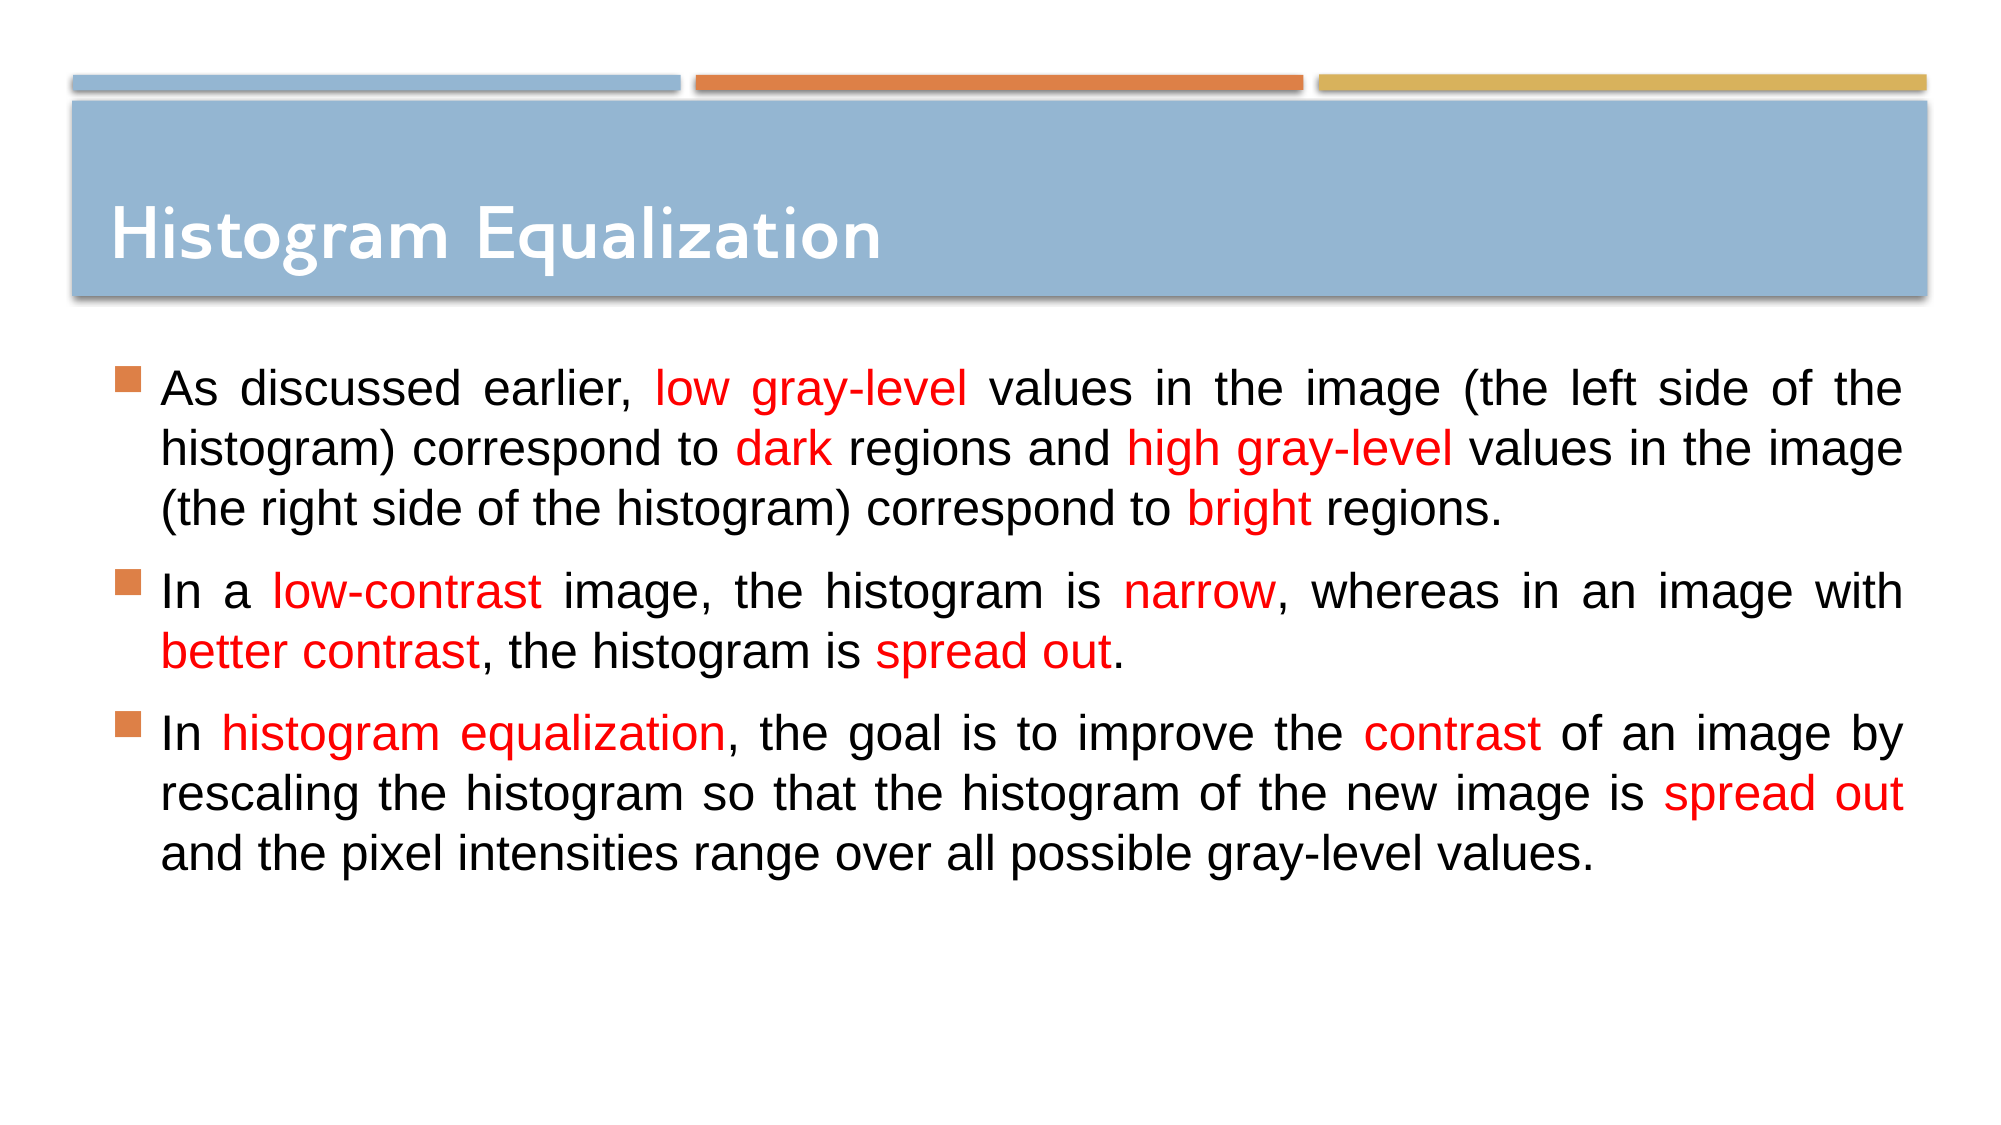

# Histogram Equalization
As discussed earlier, low gray-level values in the image (the left side of the histogram) correspond to dark regions and high gray-level values in the image (the right side of the histogram) correspond to bright regions.
In a low-contrast image, the histogram is narrow, whereas in an image with better contrast, the histogram is spread out.
In histogram equalization, the goal is to improve the contrast of an image by rescaling the histogram so that the histogram of the new image is spread out and the pixel intensities range over all possible gray-level values.